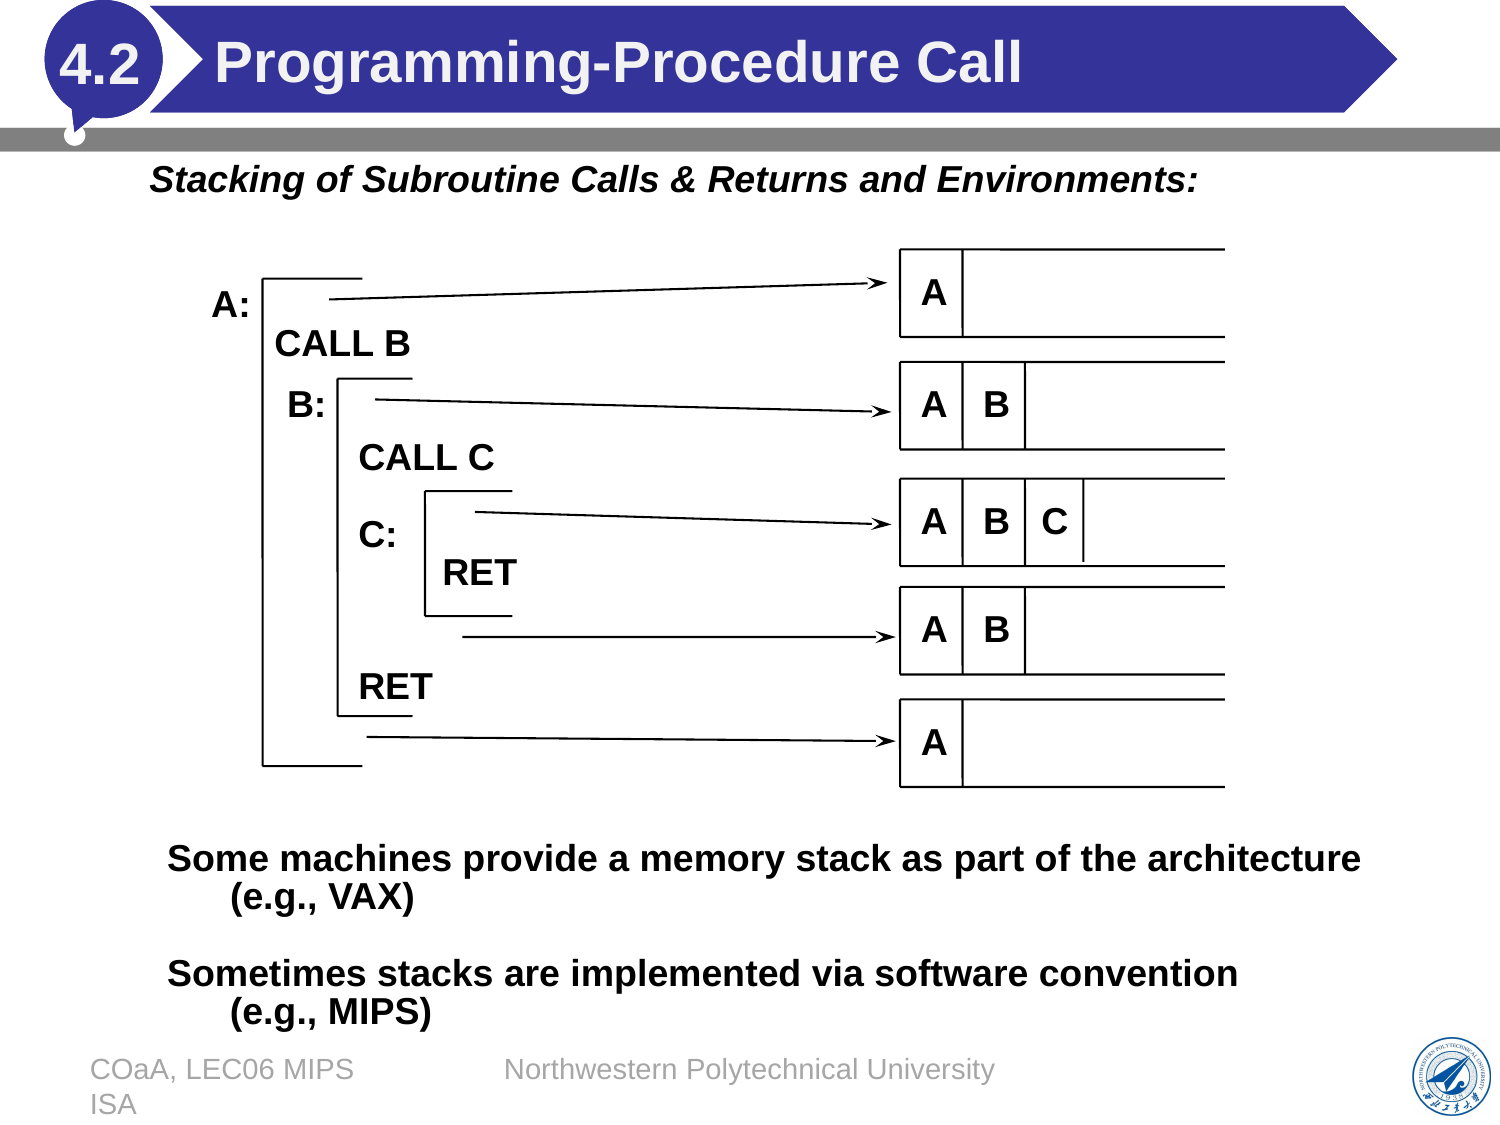

# Programming-Procedure Call
4.2
Stacking of Subroutine Calls & Returns and Environments:

A

A:
      CALL B

              CALL C

              C:
                      RET

              RET

A
B
B:

A
B
C

A
B

A

Some machines provide a memory stack as part of the architecture
      (e.g., VAX)

Sometimes stacks are implemented via software convention
      (e.g., MIPS)

COaA, LEC06 MIPS ISA
Northwestern Polytechnical University
33